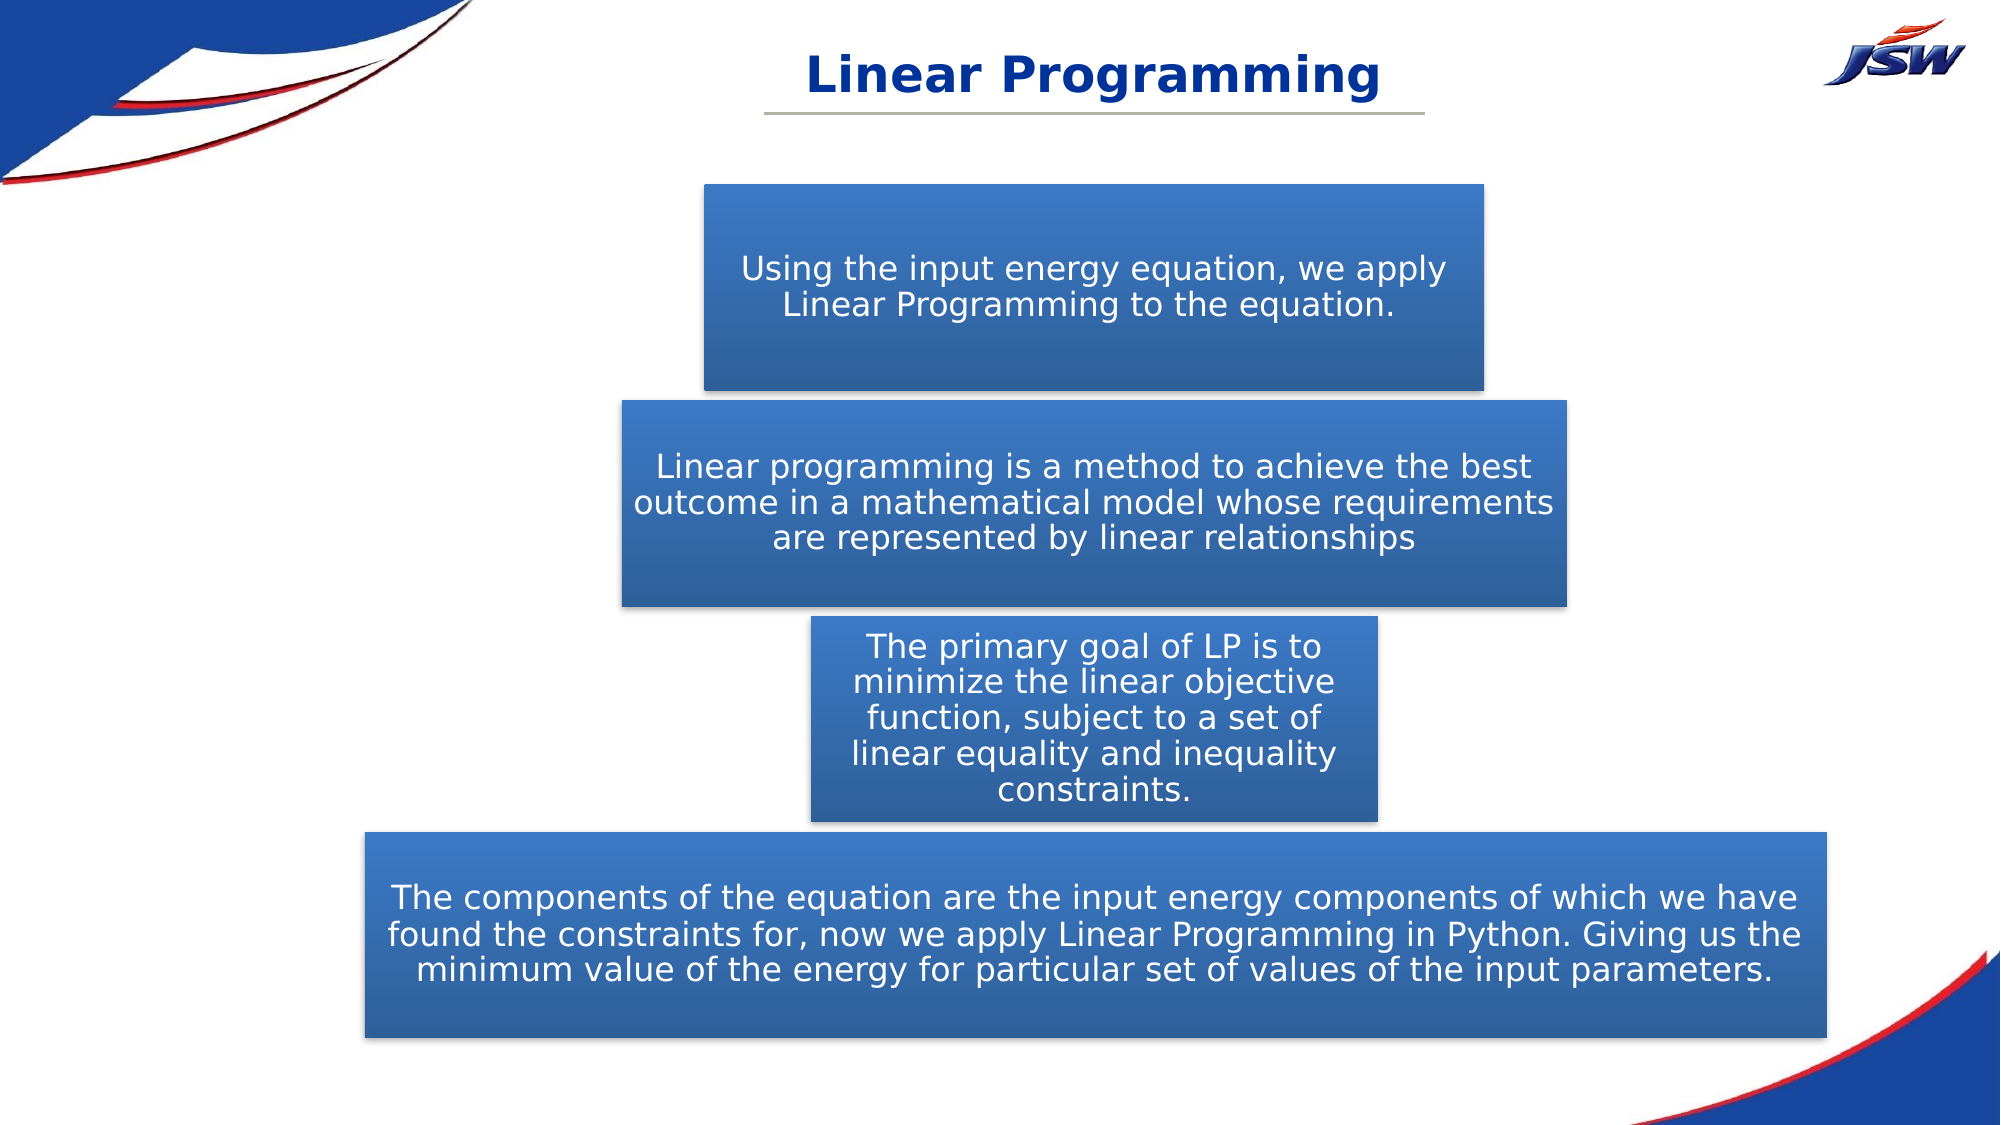

# Linear Programming
Using the input energy equation, we apply Linear Programming to the equation.
Linear programming is a method to achieve the best outcome in a mathematical model whose requirements are represented by linear relationships
The primary goal of LP is to minimize the linear objective function, subject to a set of linear equality and inequality constraints.
The components of the equation are the input energy components of which we have found the constraints for, now we apply Linear Programming in Python. Giving us the minimum value of the energy for particular set of values of the input parameters.